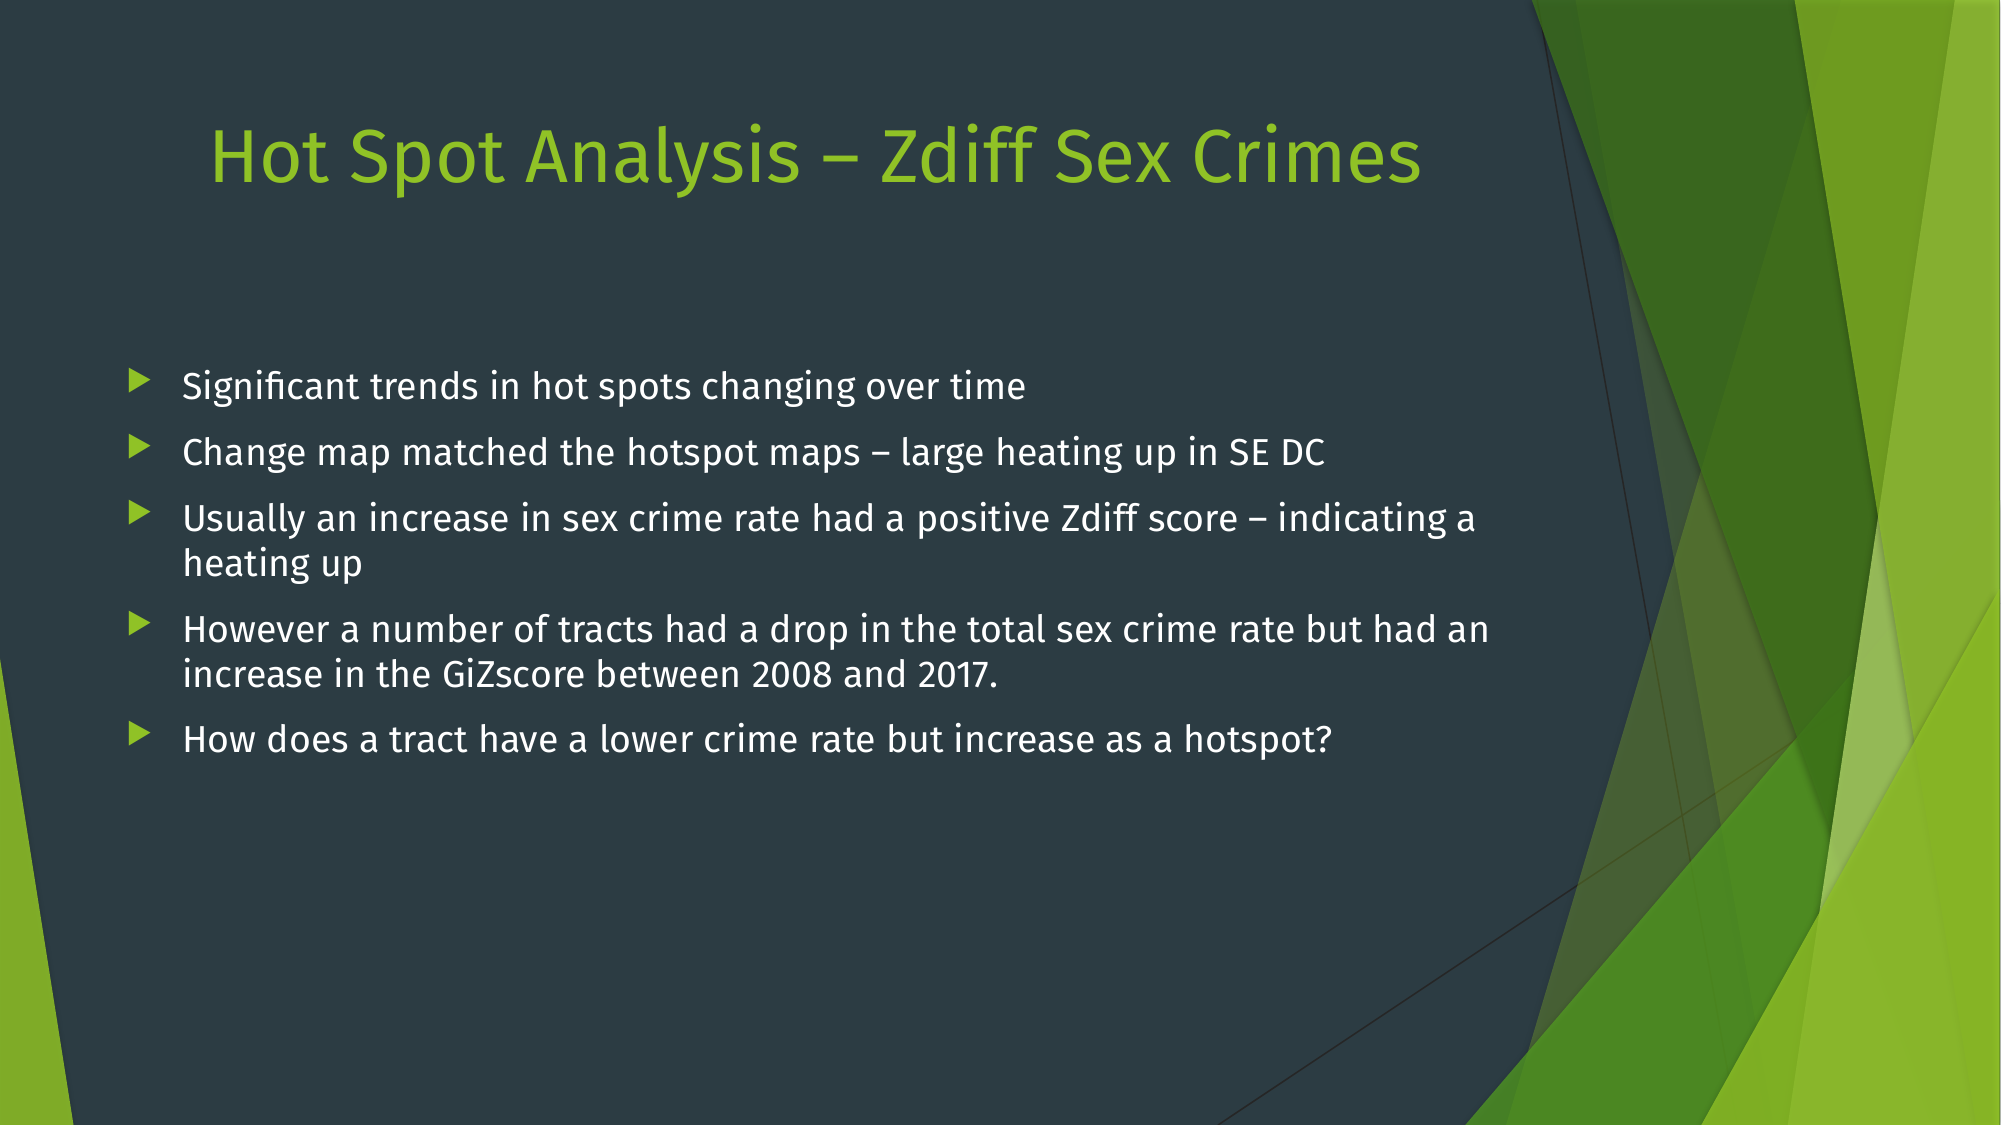

# Hot Spot Analysis – Zdiff Sex Crimes
Significant trends in hot spots changing over time
Change map matched the hotspot maps – large heating up in SE DC
Usually an increase in sex crime rate had a positive Zdiff score – indicating a heating up
However a number of tracts had a drop in the total sex crime rate but had an increase in the GiZscore between 2008 and 2017.
How does a tract have a lower crime rate but increase as a hotspot?